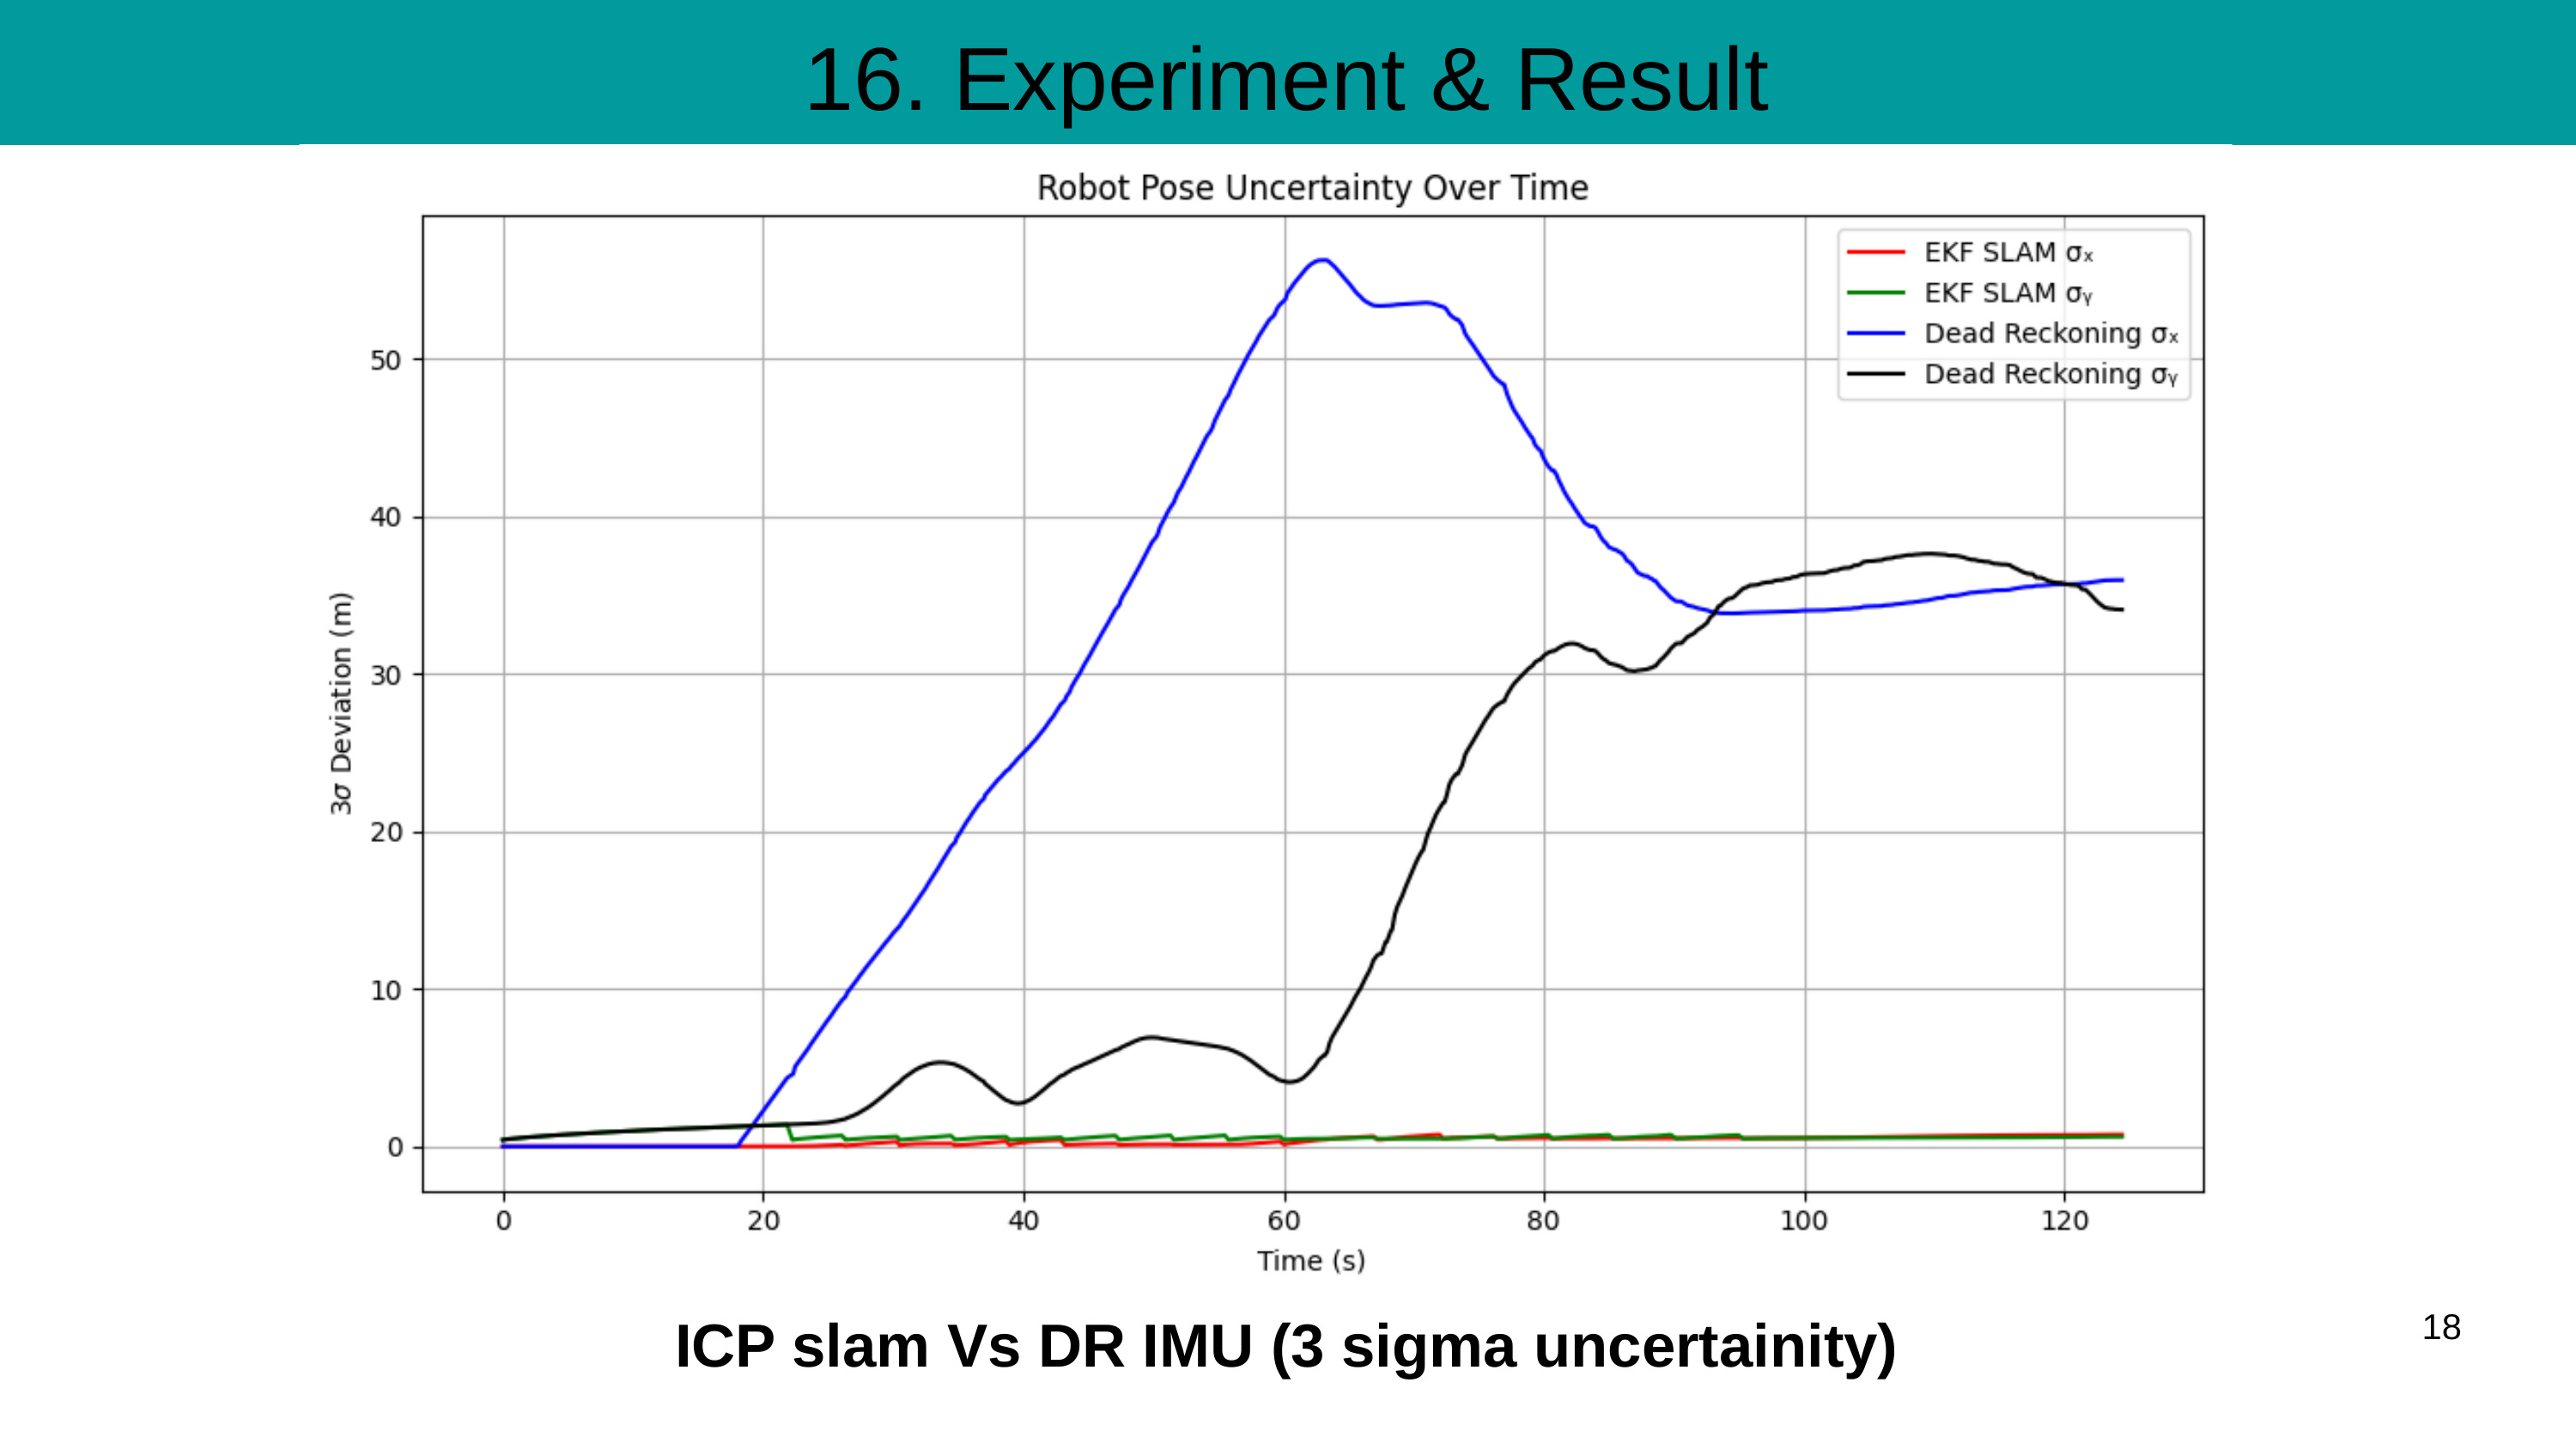

16. Experiment & Result

ICP slam Vs DR IMU (3 sigma uncertainity)
18